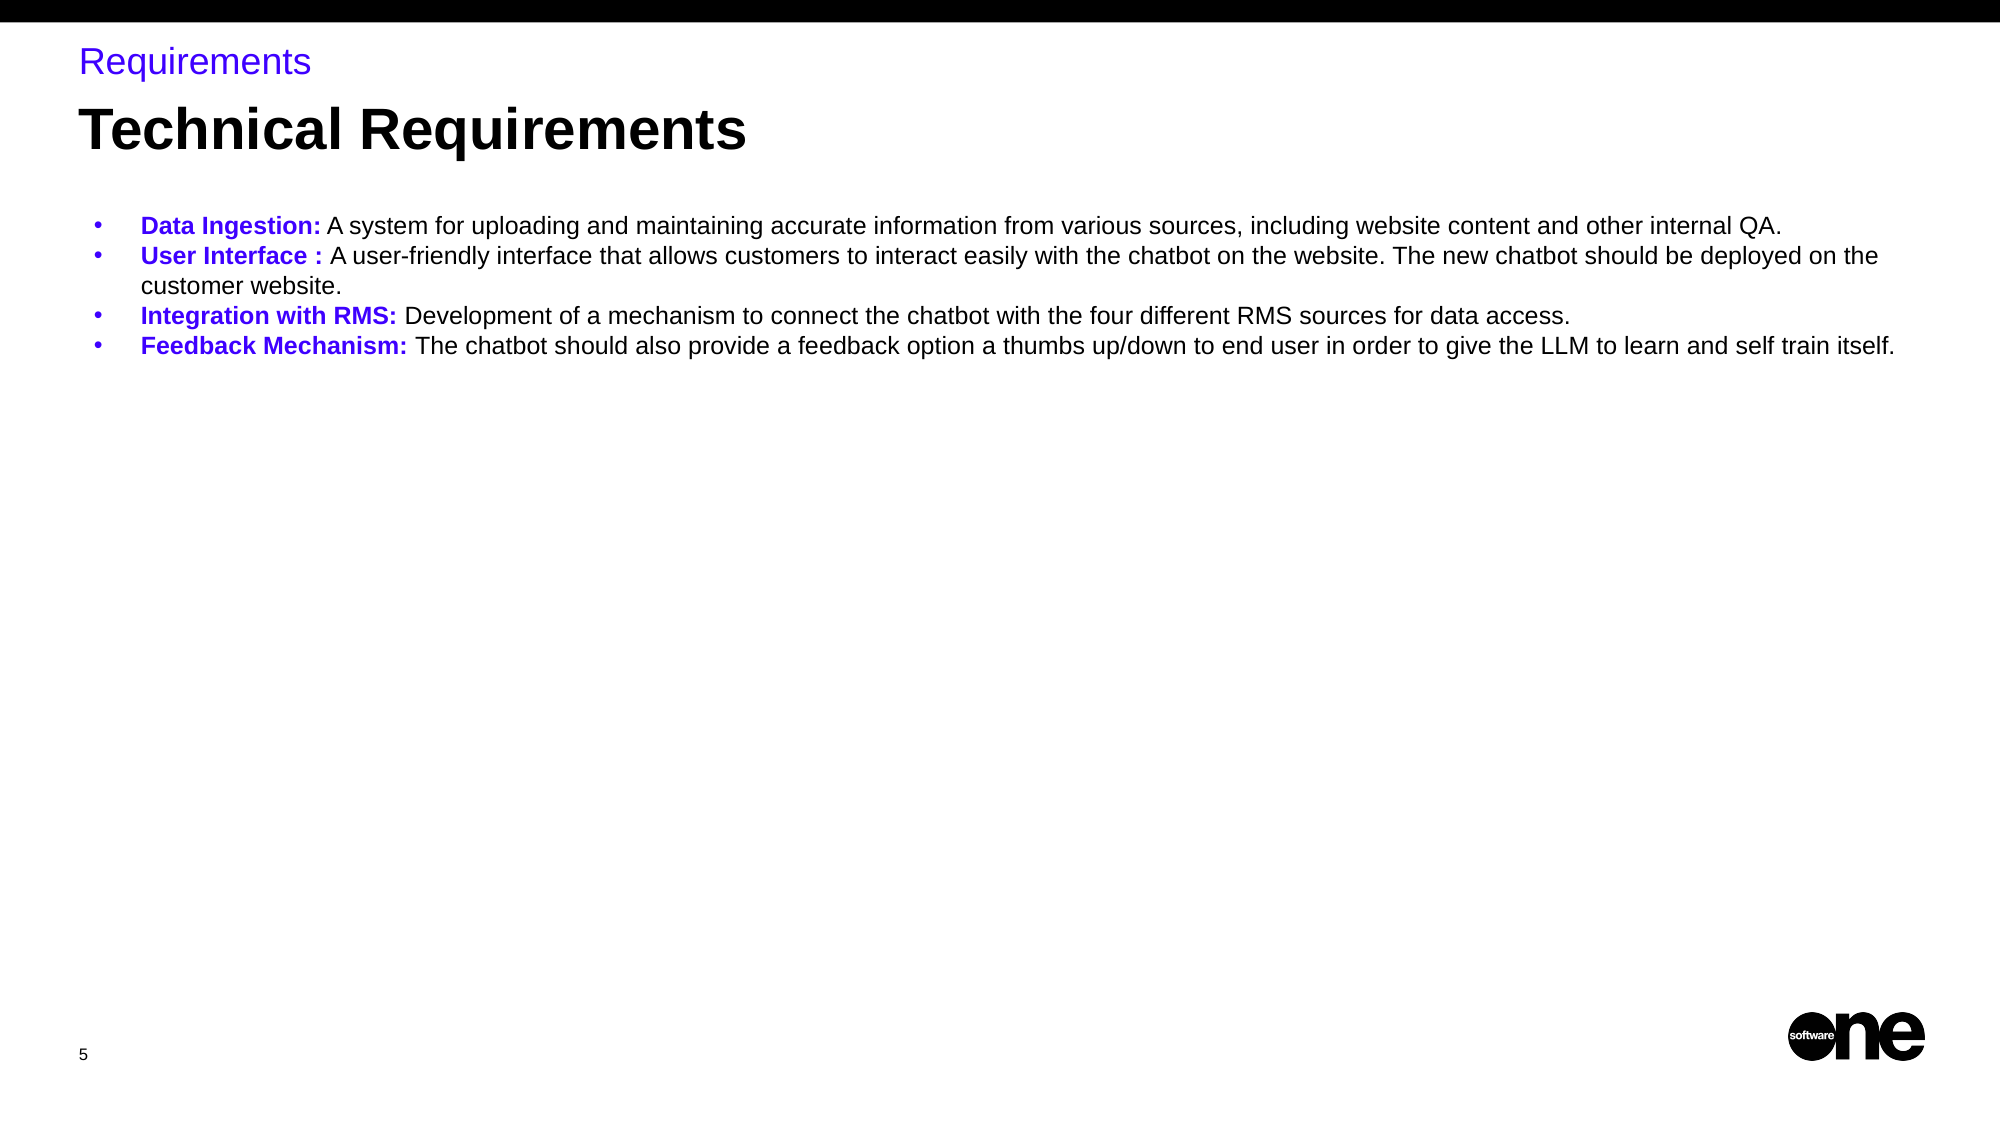

Requirements
# Technical Requirements
Data Ingestion: A system for uploading and maintaining accurate information from various sources, including website content and other internal QA.
User Interface : A user-friendly interface that allows customers to interact easily with the chatbot on the website. The new chatbot should be deployed on the customer website.
Integration with RMS: Development of a mechanism to connect the chatbot with the four different RMS sources for data access.
Feedback Mechanism: The chatbot should also provide a feedback option a thumbs up/down to end user in order to give the LLM to learn and self train itself.

5